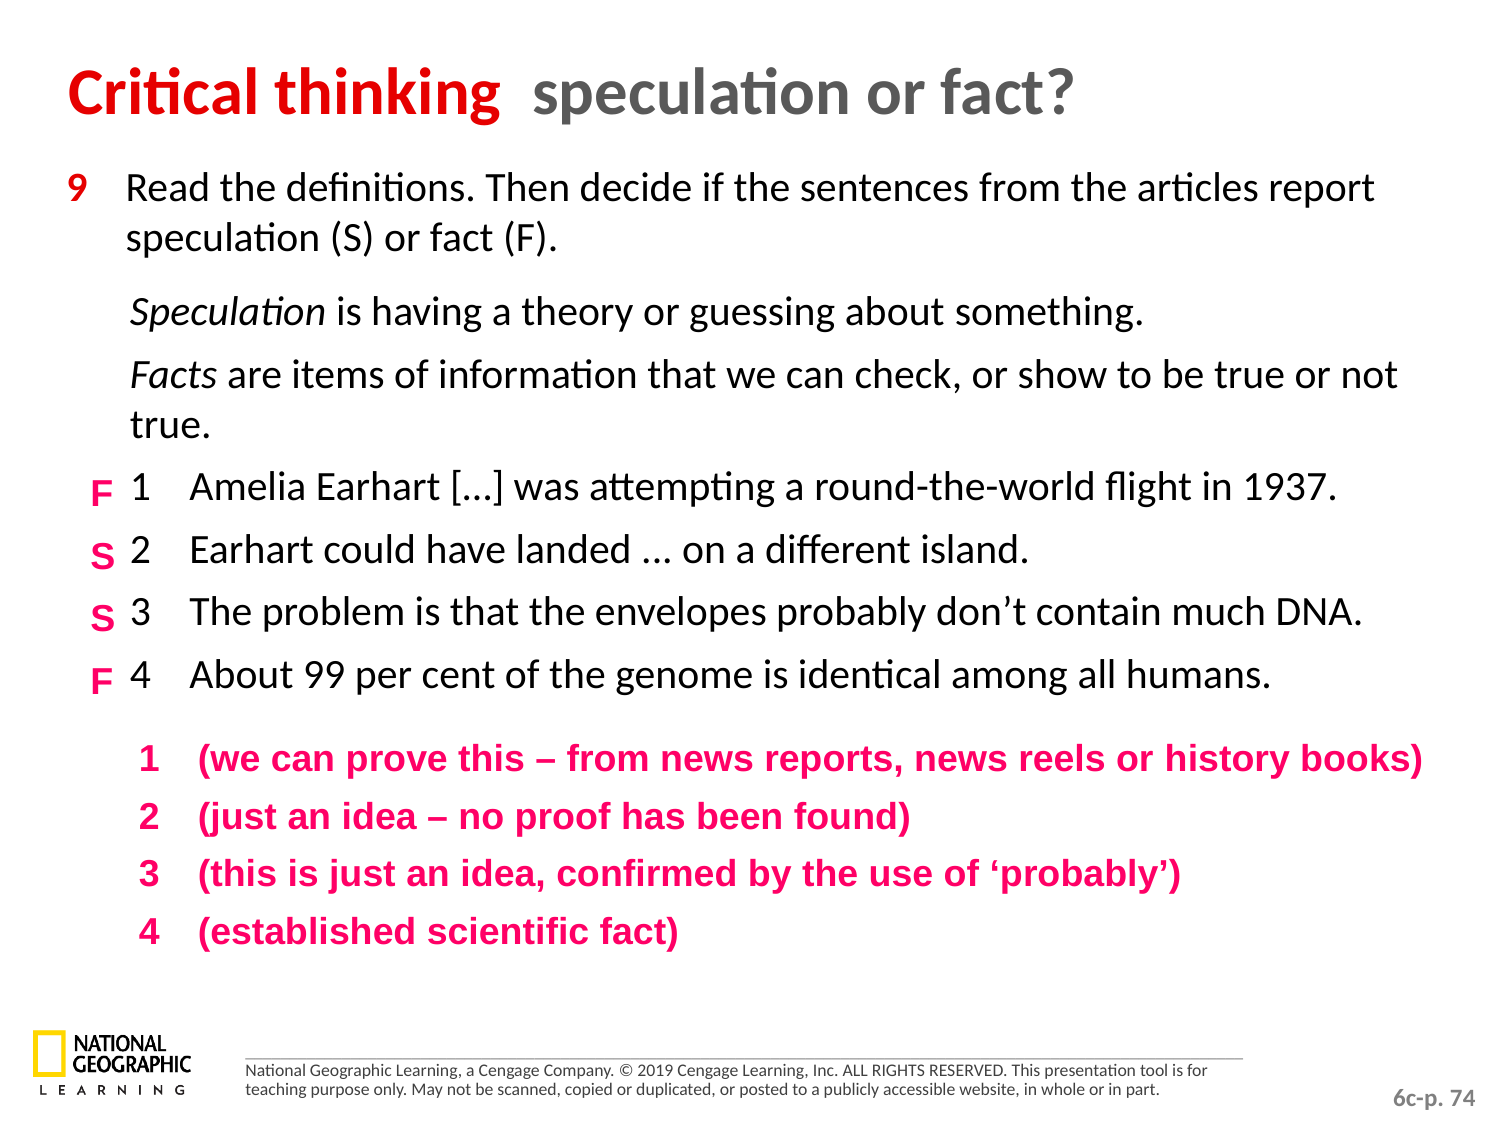

Critical thinking  speculation or fact?
9 	Read the definitions. Then decide if the sentences from the articles report speculation (S) or fact (F).
Speculation is having a theory or guessing about something.
Facts are items of information that we can check, or show to be true or not true.
1 	Amelia Earhart […] was attempting a round-the-world flight in 1937.
2 	Earhart could have landed ... on a different island.
3 	The problem is that the envelopes probably don’t contain much DNA.
4 	About 99 per cent of the genome is identical among all humans.
F
S
S
F
1 	(we can prove this – from news reports, news reels or history books)
2 	(just an idea – no proof has been found)
3 	(this is just an idea, confirmed by the use of ‘probably’)
4	(established scientific fact)
6c-p. 74